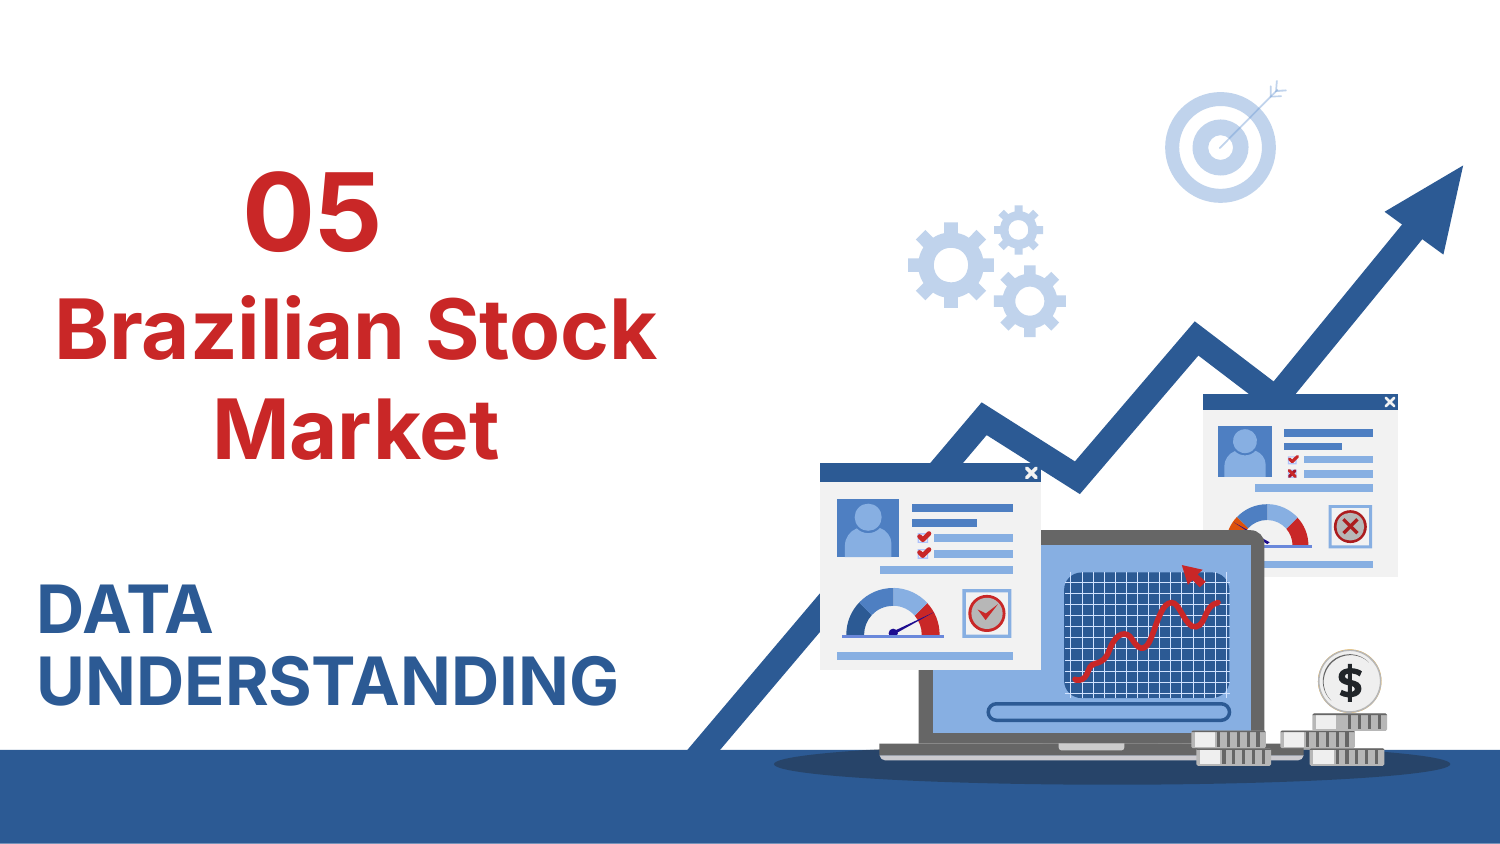

# 05

Brazilian Stock Market

DATA
UNDERSTANDING